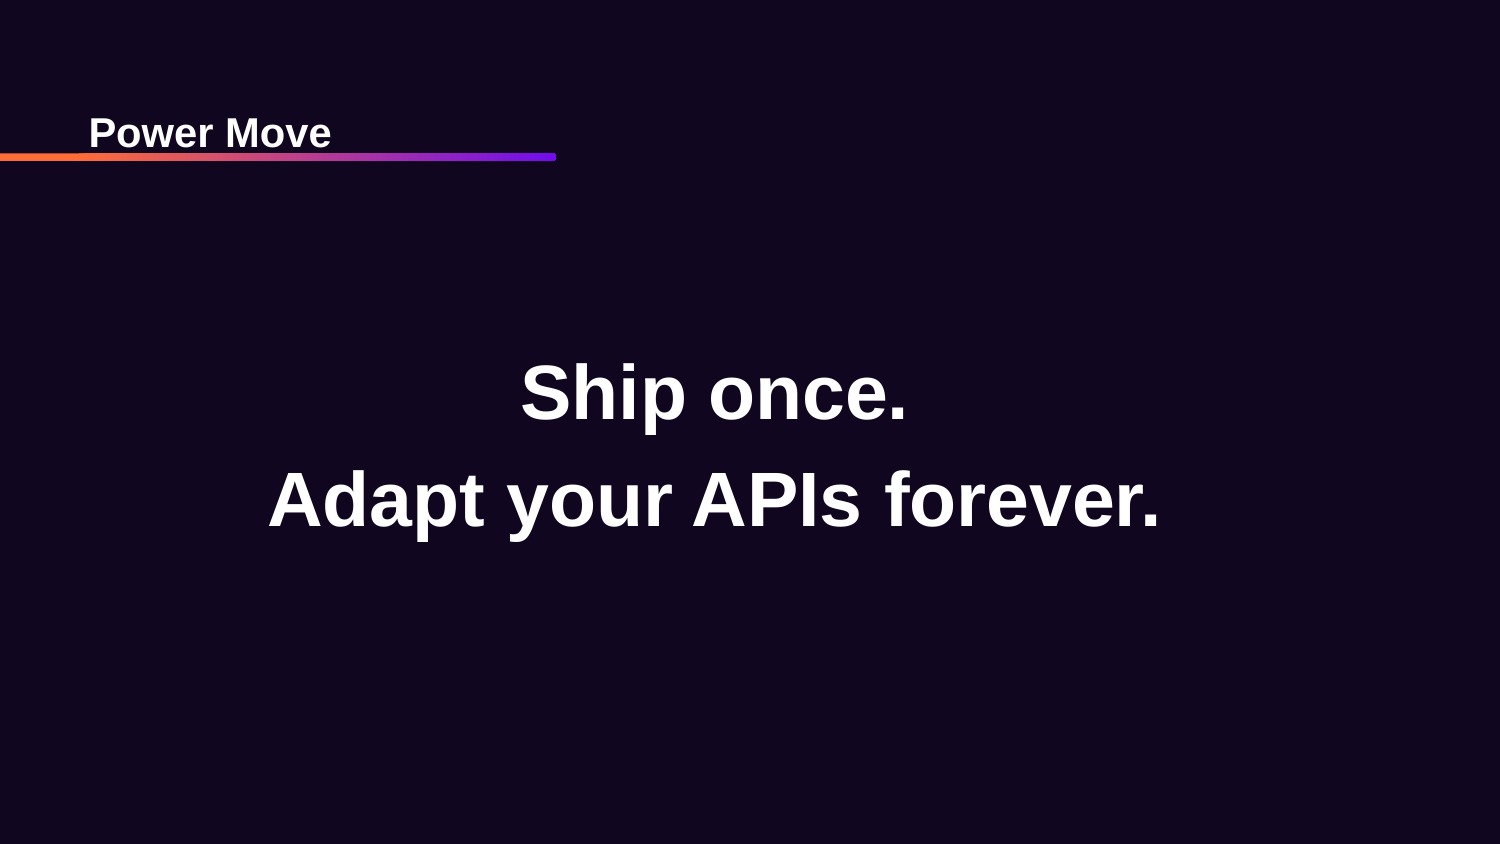

Power Move

# Ship once.
Adapt your APIs forever.